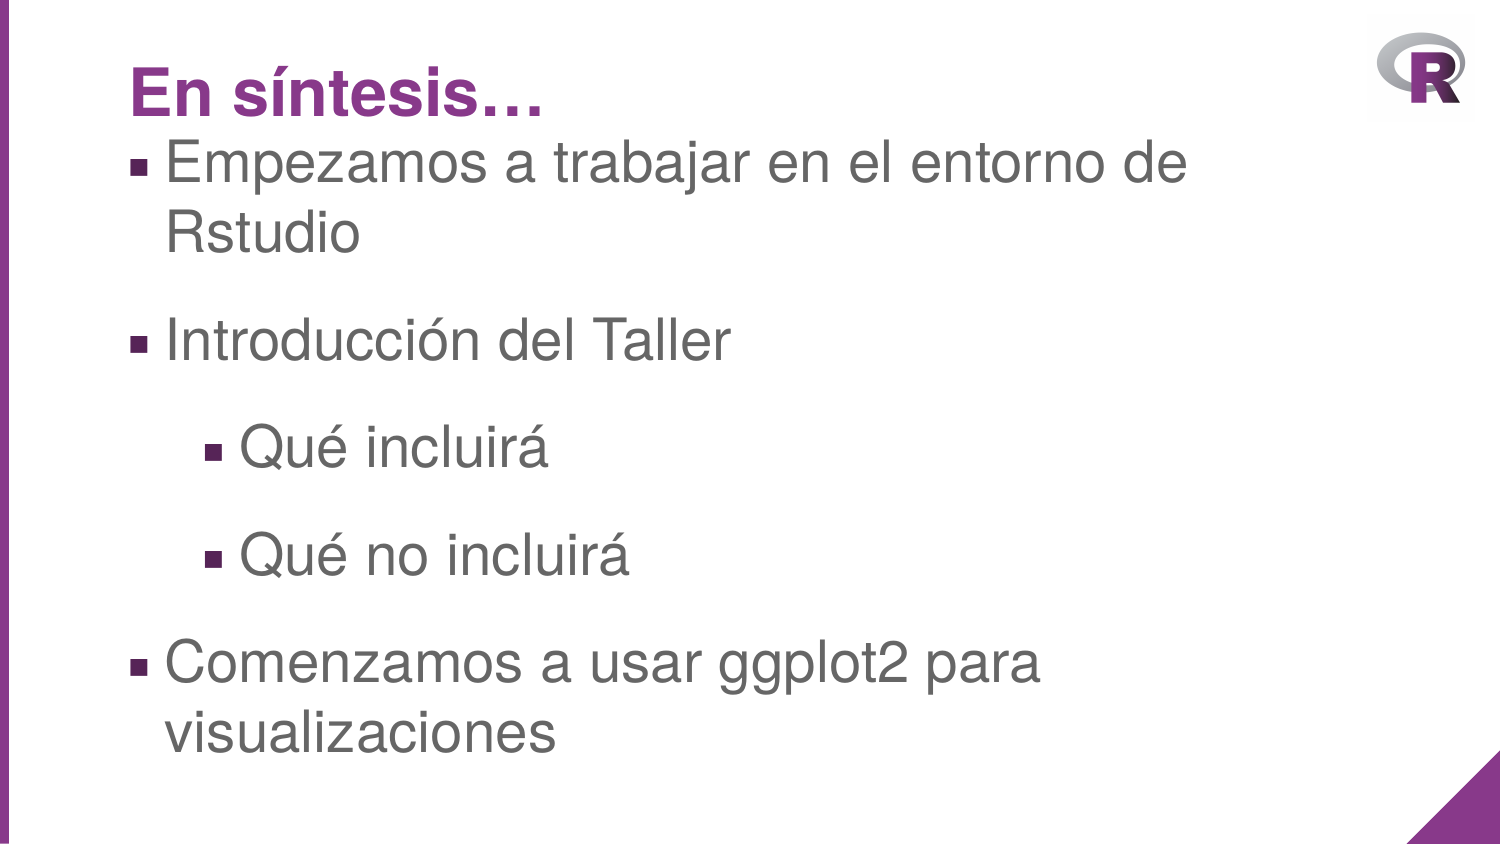

# En síntesis…
Empezamos a trabajar en el entorno de Rstudio
Introducción del Taller
Qué incluirá
Qué no incluirá
Comenzamos a usar ggplot2 para visualizaciones